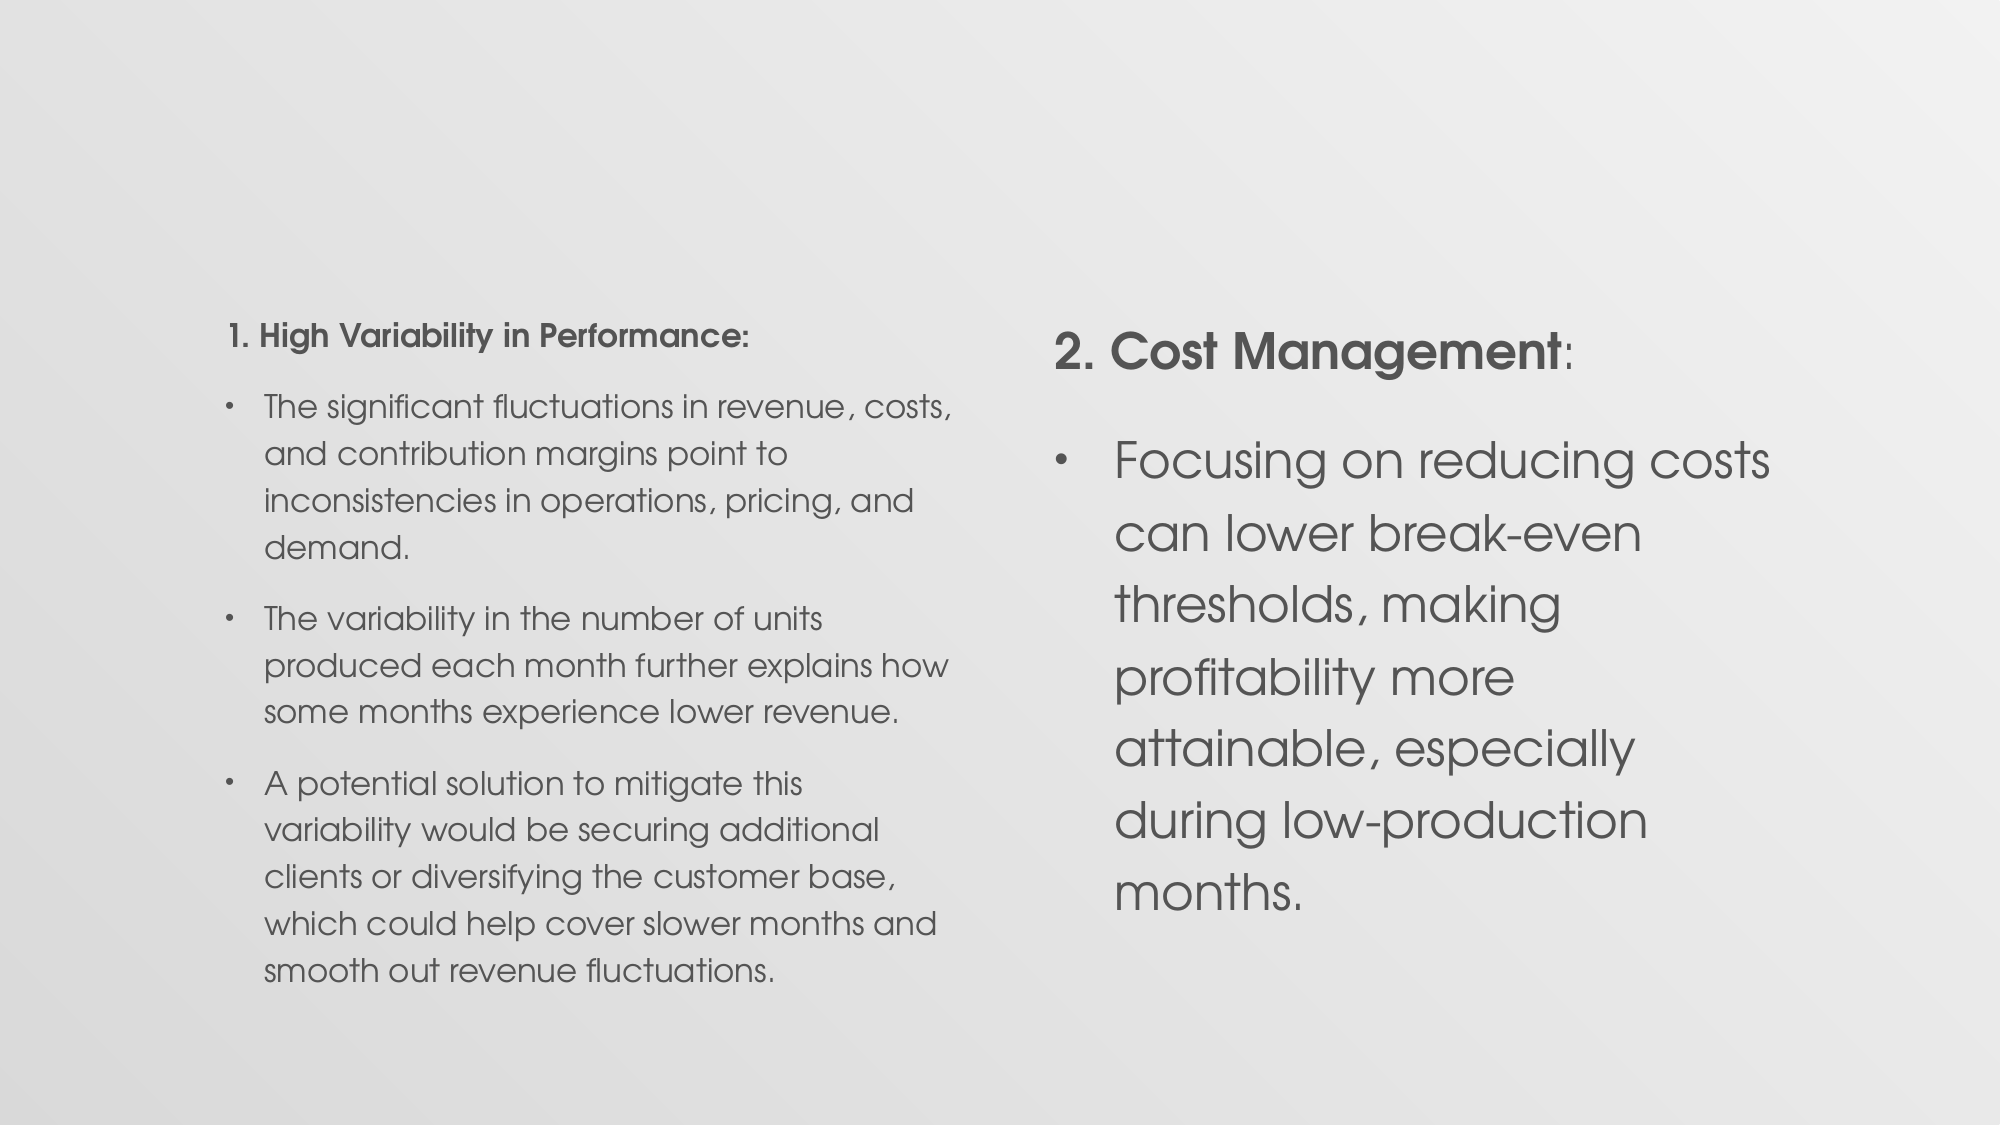

#
1. High Variability in Performance:
The significant fluctuations in revenue, costs, and contribution margins point to inconsistencies in operations, pricing, and demand.
The variability in the number of units produced each month further explains how some months experience lower revenue.
A potential solution to mitigate this variability would be securing additional clients or diversifying the customer base, which could help cover slower months and smooth out revenue fluctuations.

2. Cost Management:
Focusing on reducing costs can lower break-even thresholds, making profitability more attainable, especially during low-production months.